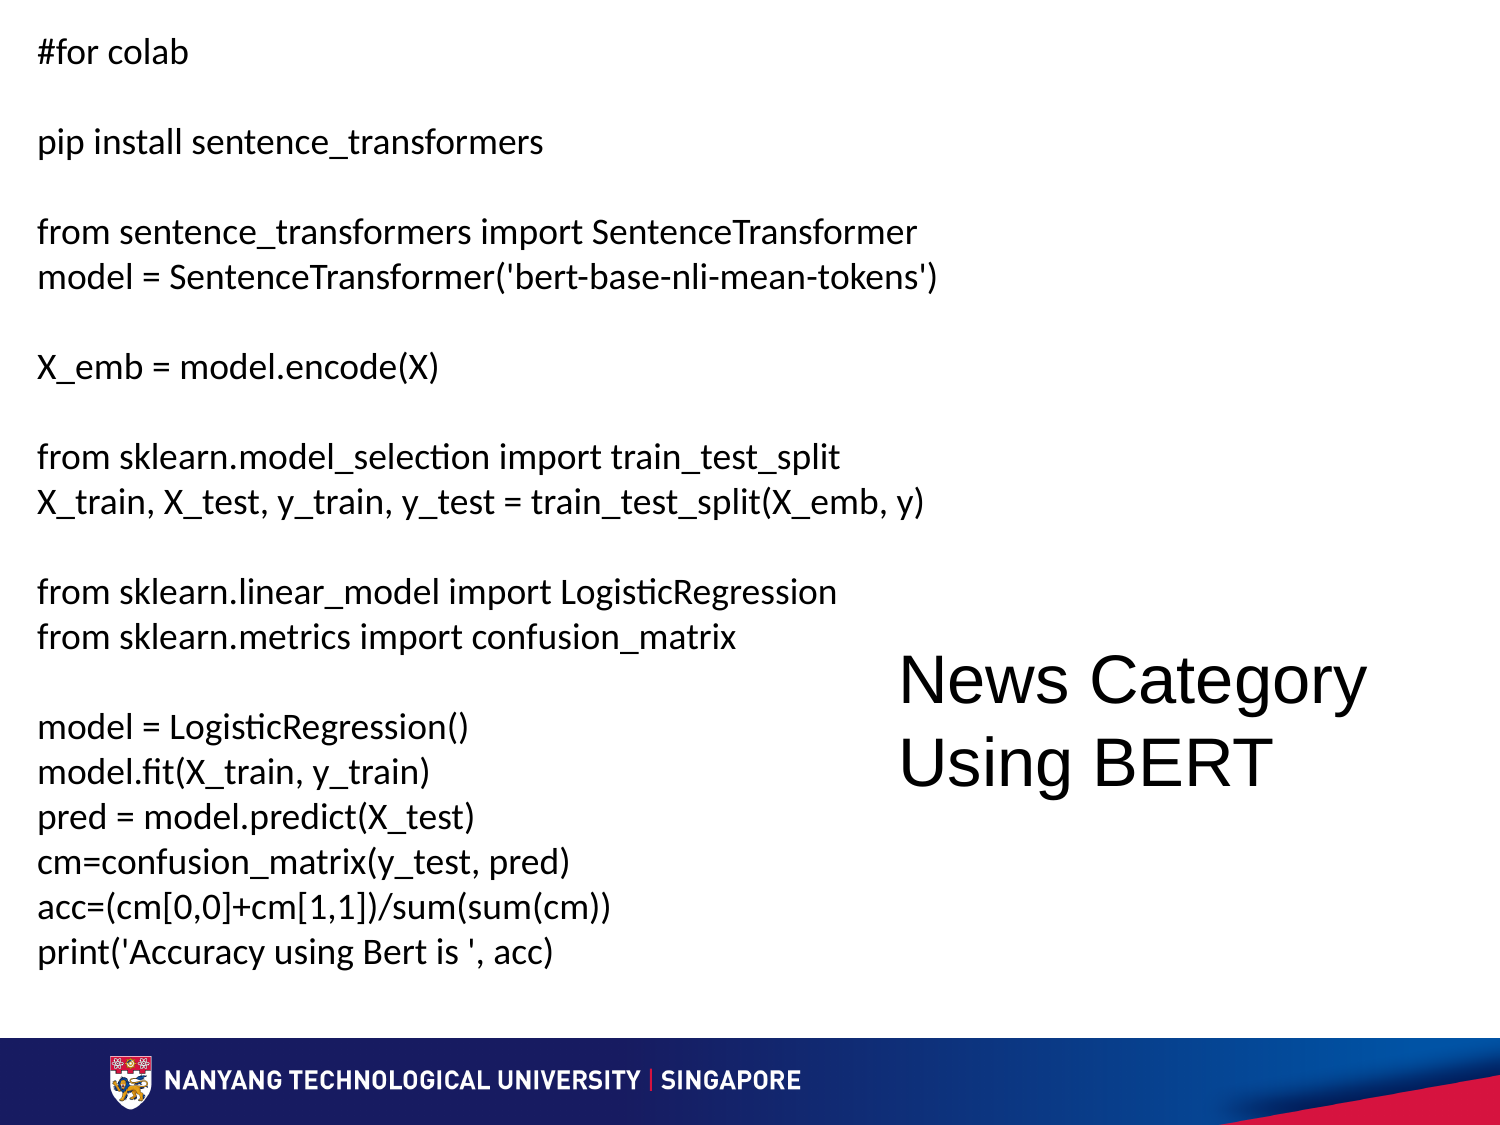

#for colab

pip install sentence_transformers

from sentence_transformers import SentenceTransformer
model = SentenceTransformer('bert-base-nli-mean-tokens')

X_emb = model.encode(X)

from sklearn.model_selection import train_test_split
X_train, X_test, y_train, y_test = train_test_split(X_emb, y)

from sklearn.linear_model import LogisticRegression
from sklearn.metrics import confusion_matrix

model = LogisticRegression()
model.fit(X_train, y_train)
pred = model.predict(X_test)
cm=confusion_matrix(y_test, pred)
acc=(cm[0,0]+cm[1,1])/sum(sum(cm))
print('Accuracy using Bert is ', acc)

News Category
Using BERT